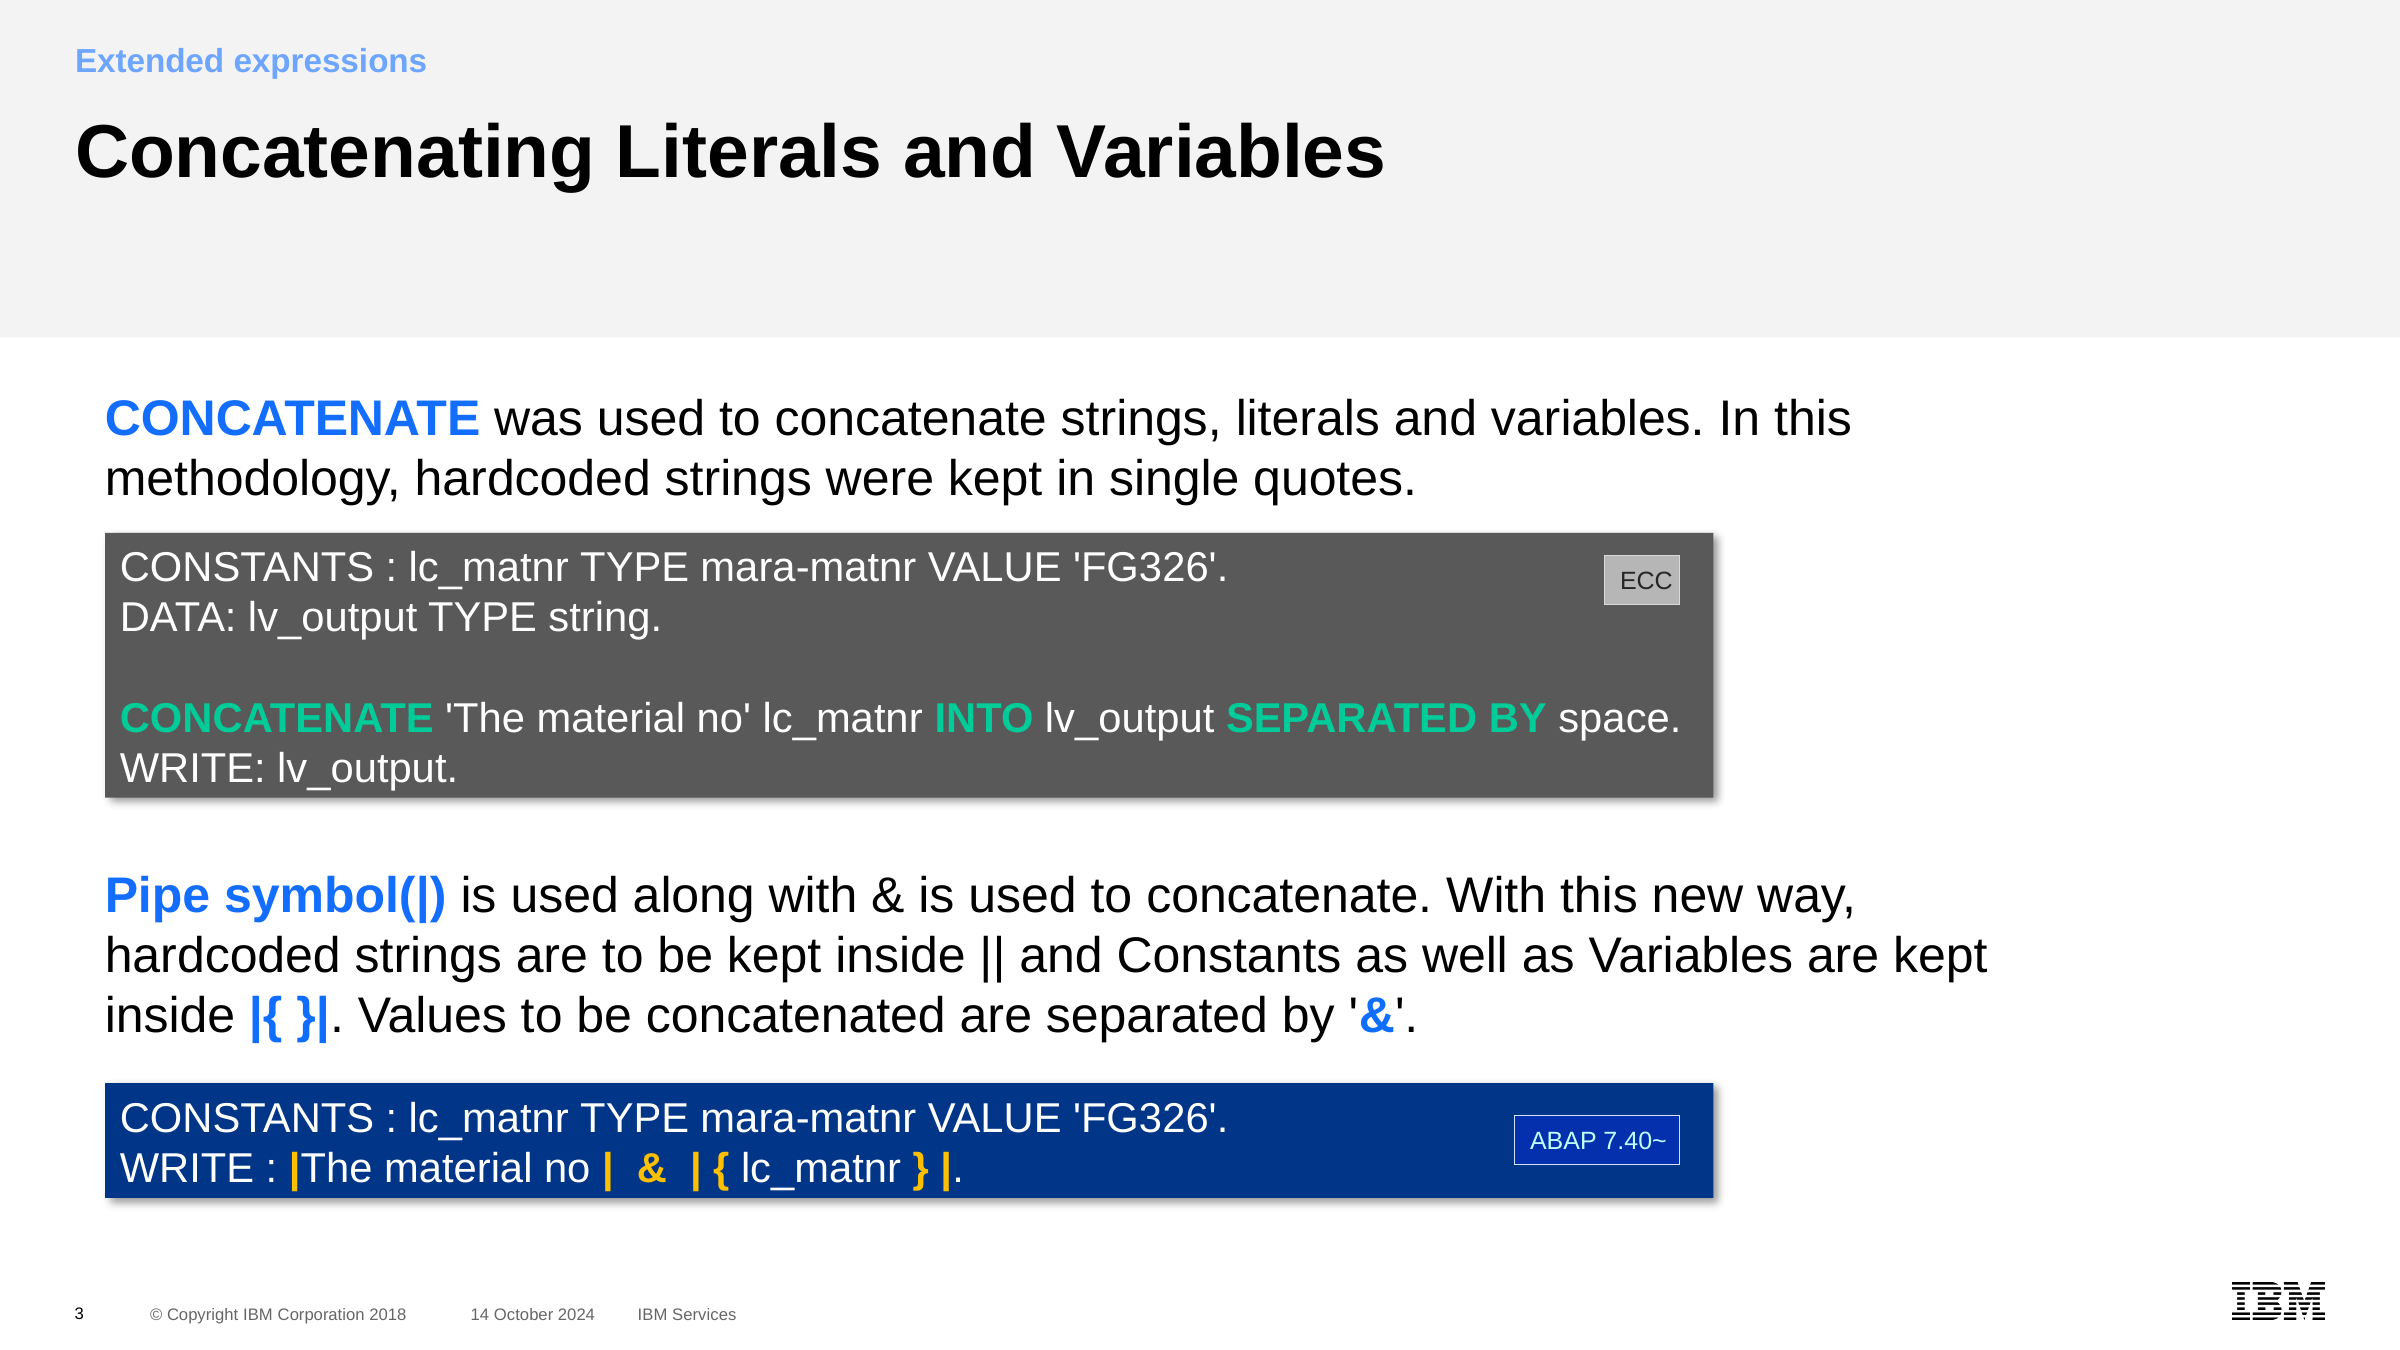

Extended expressions

# Concatenating Literals and Variables
CONCATENATE was used to concatenate strings, literals and variables. In this methodology, hardcoded strings were kept in single quotes.

CONSTANTS : lc_matnr TYPE mara-matnr VALUE 'FG326'.
DATA: lv_output TYPE string.
CONCATENATE 'The material no' lc_matnr INTO lv_output SEPARATED BY space.
WRITE: lv_output.
ECC
Pipe symbol(|) is used along with & is used to concatenate. With this new way, hardcoded strings are to be kept inside || and Constants as well as Variables are kept inside |{ }|. Values to be concatenated are separated by '&'.
CONSTANTS : lc_matnr TYPE mara-matnr VALUE 'FG326'.
WRITE : |The material no |  &  | { lc_matnr } |.
ABAP 7.40~